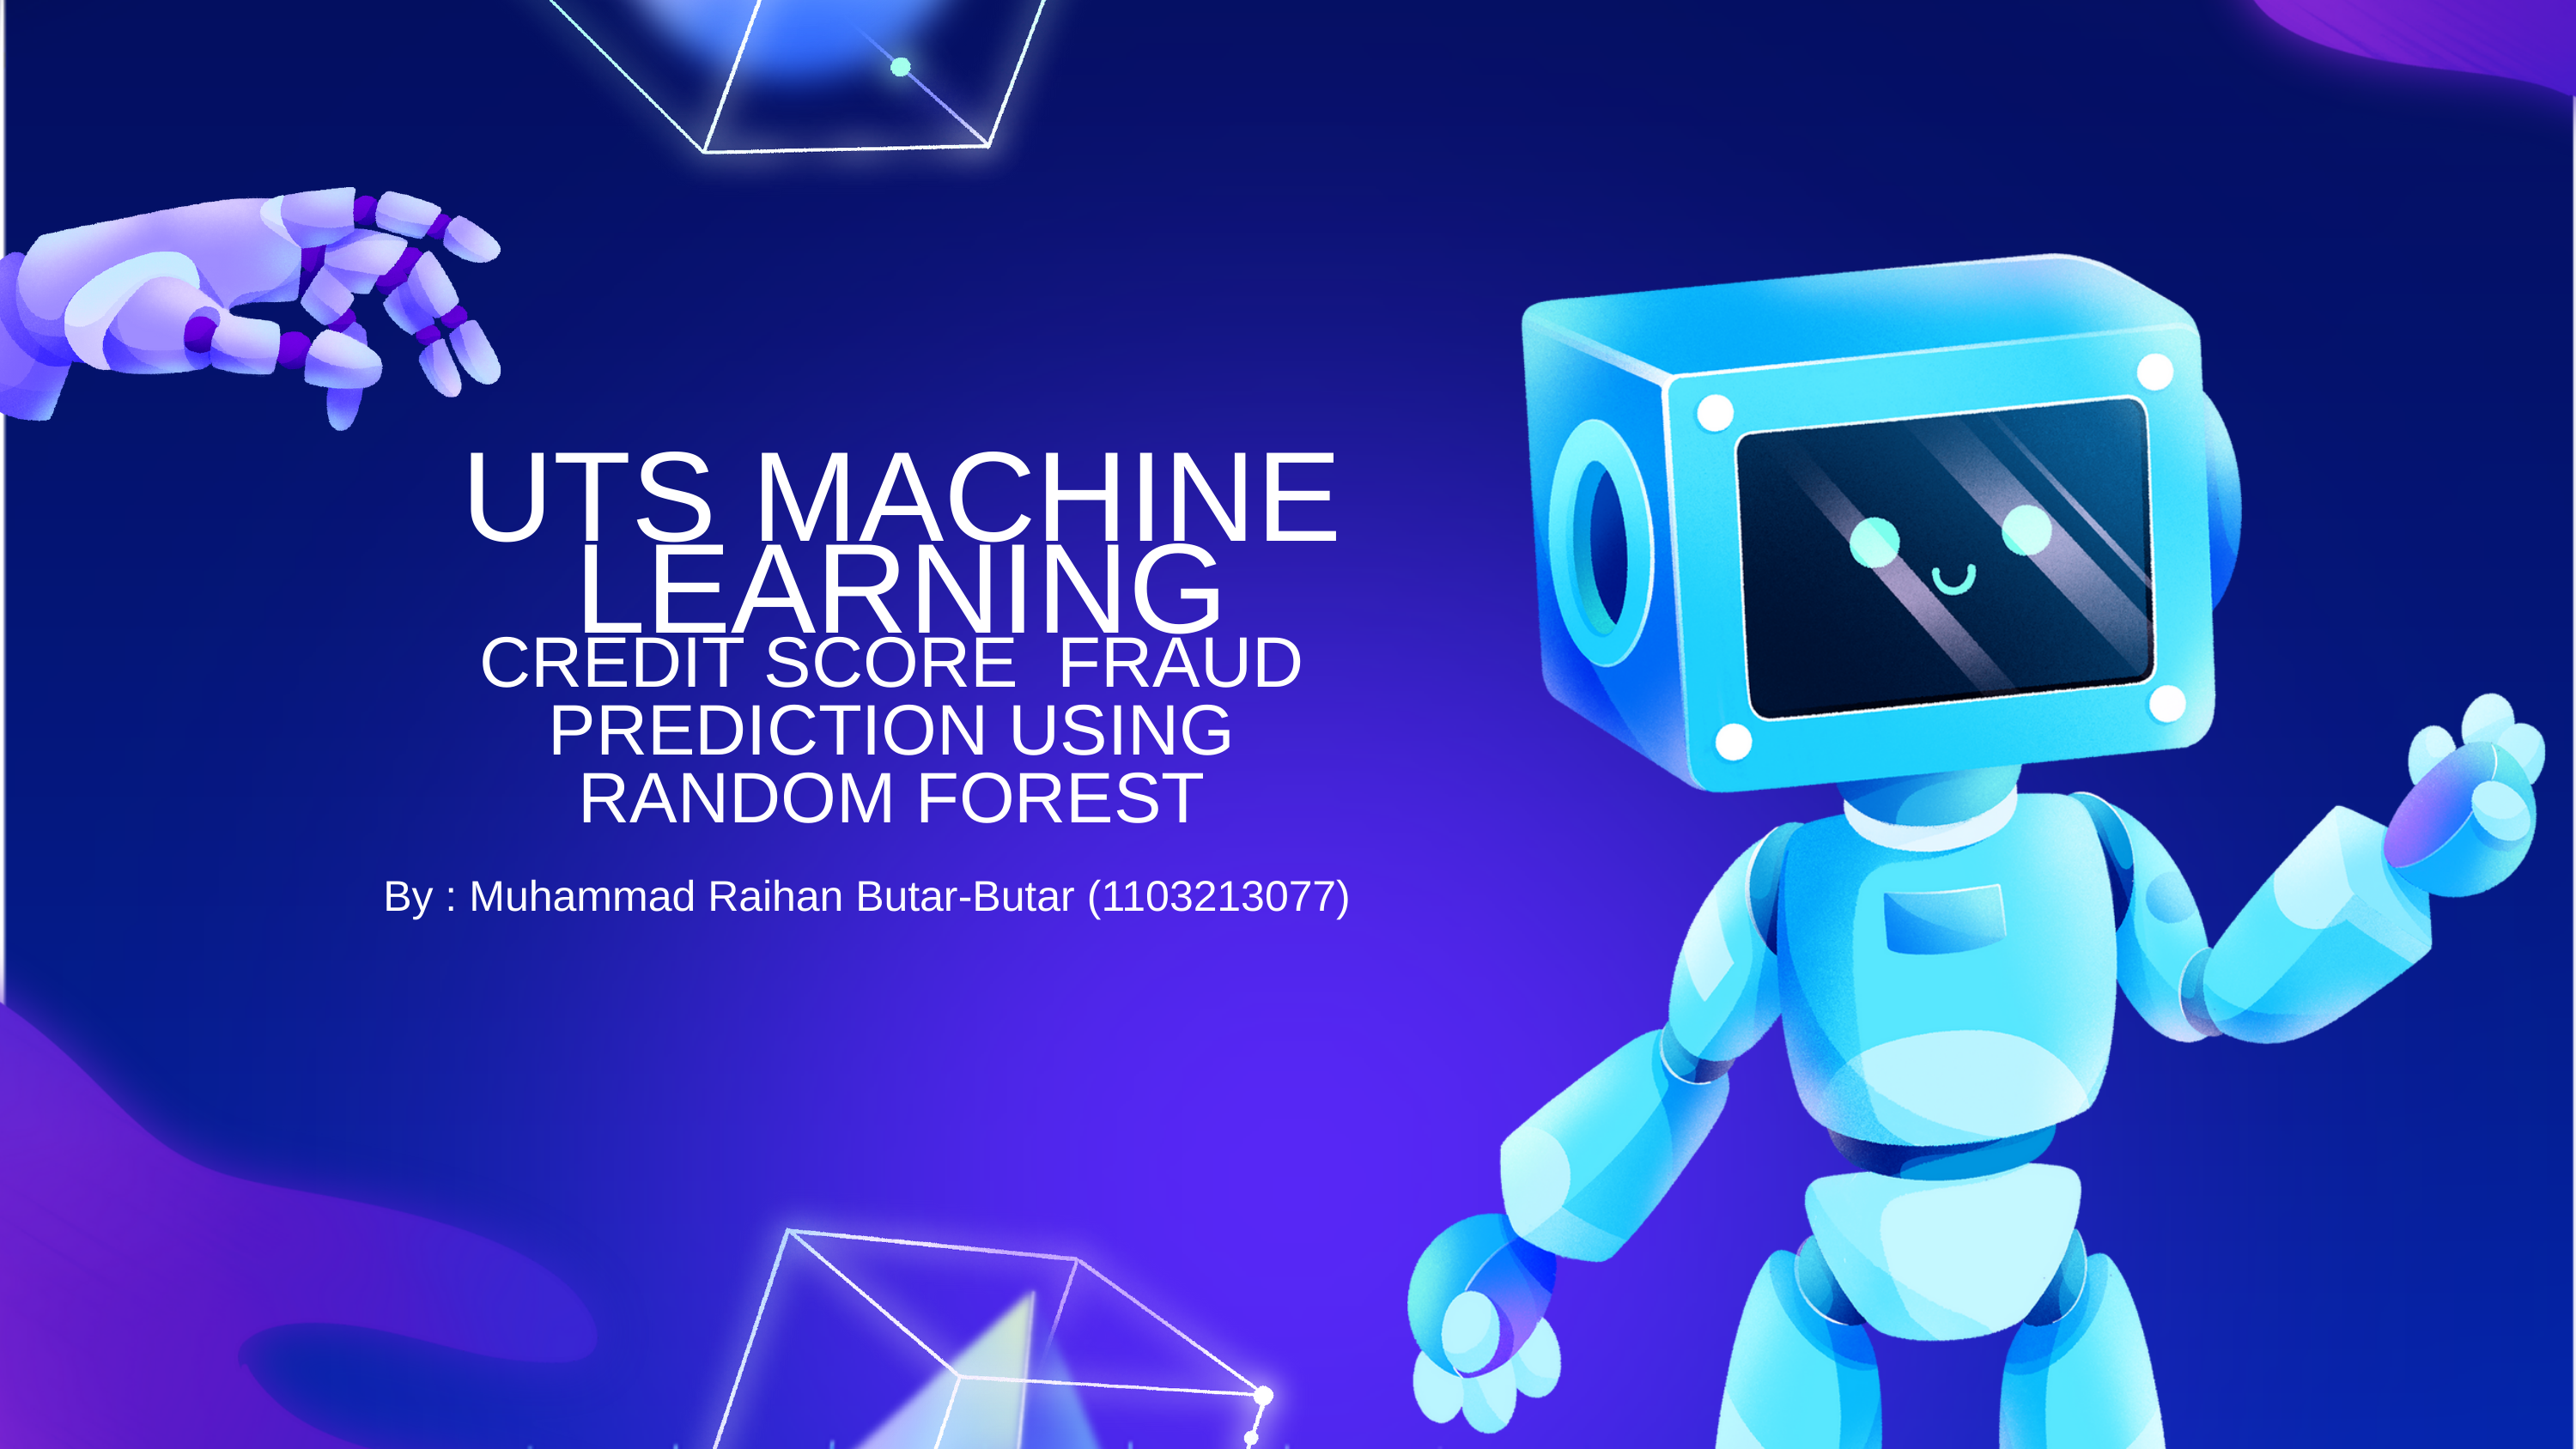

UTS MACHINE LEARNING
CREDIT SCORE  FRAUD PREDICTION USING RANDOM FOREST
By : Muhammad Raihan Butar-Butar (1103213077)